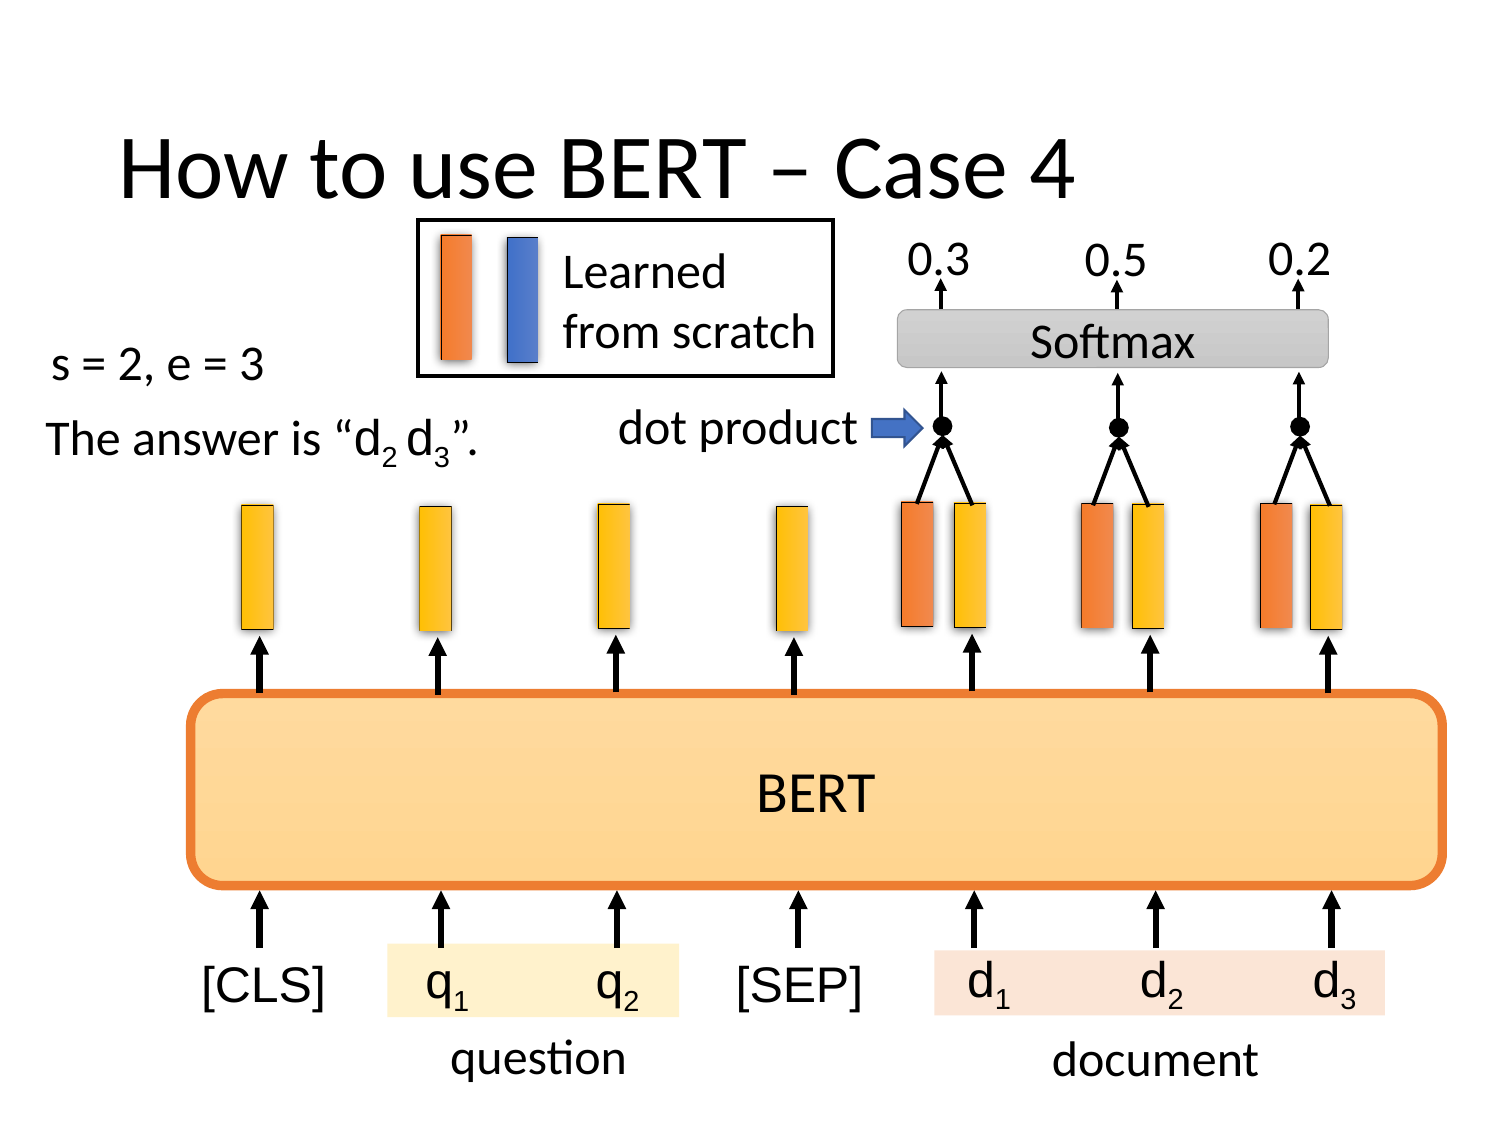

# How to use BERT – Case 4
0.2
0.3
0.5

Learned from scratch

Softmax
s = 2, e = 3
dot product
The answer is “d2 d3”.

BERT
[CLS]
[SEP]
d1
d2
d3

q1
q2

question
document